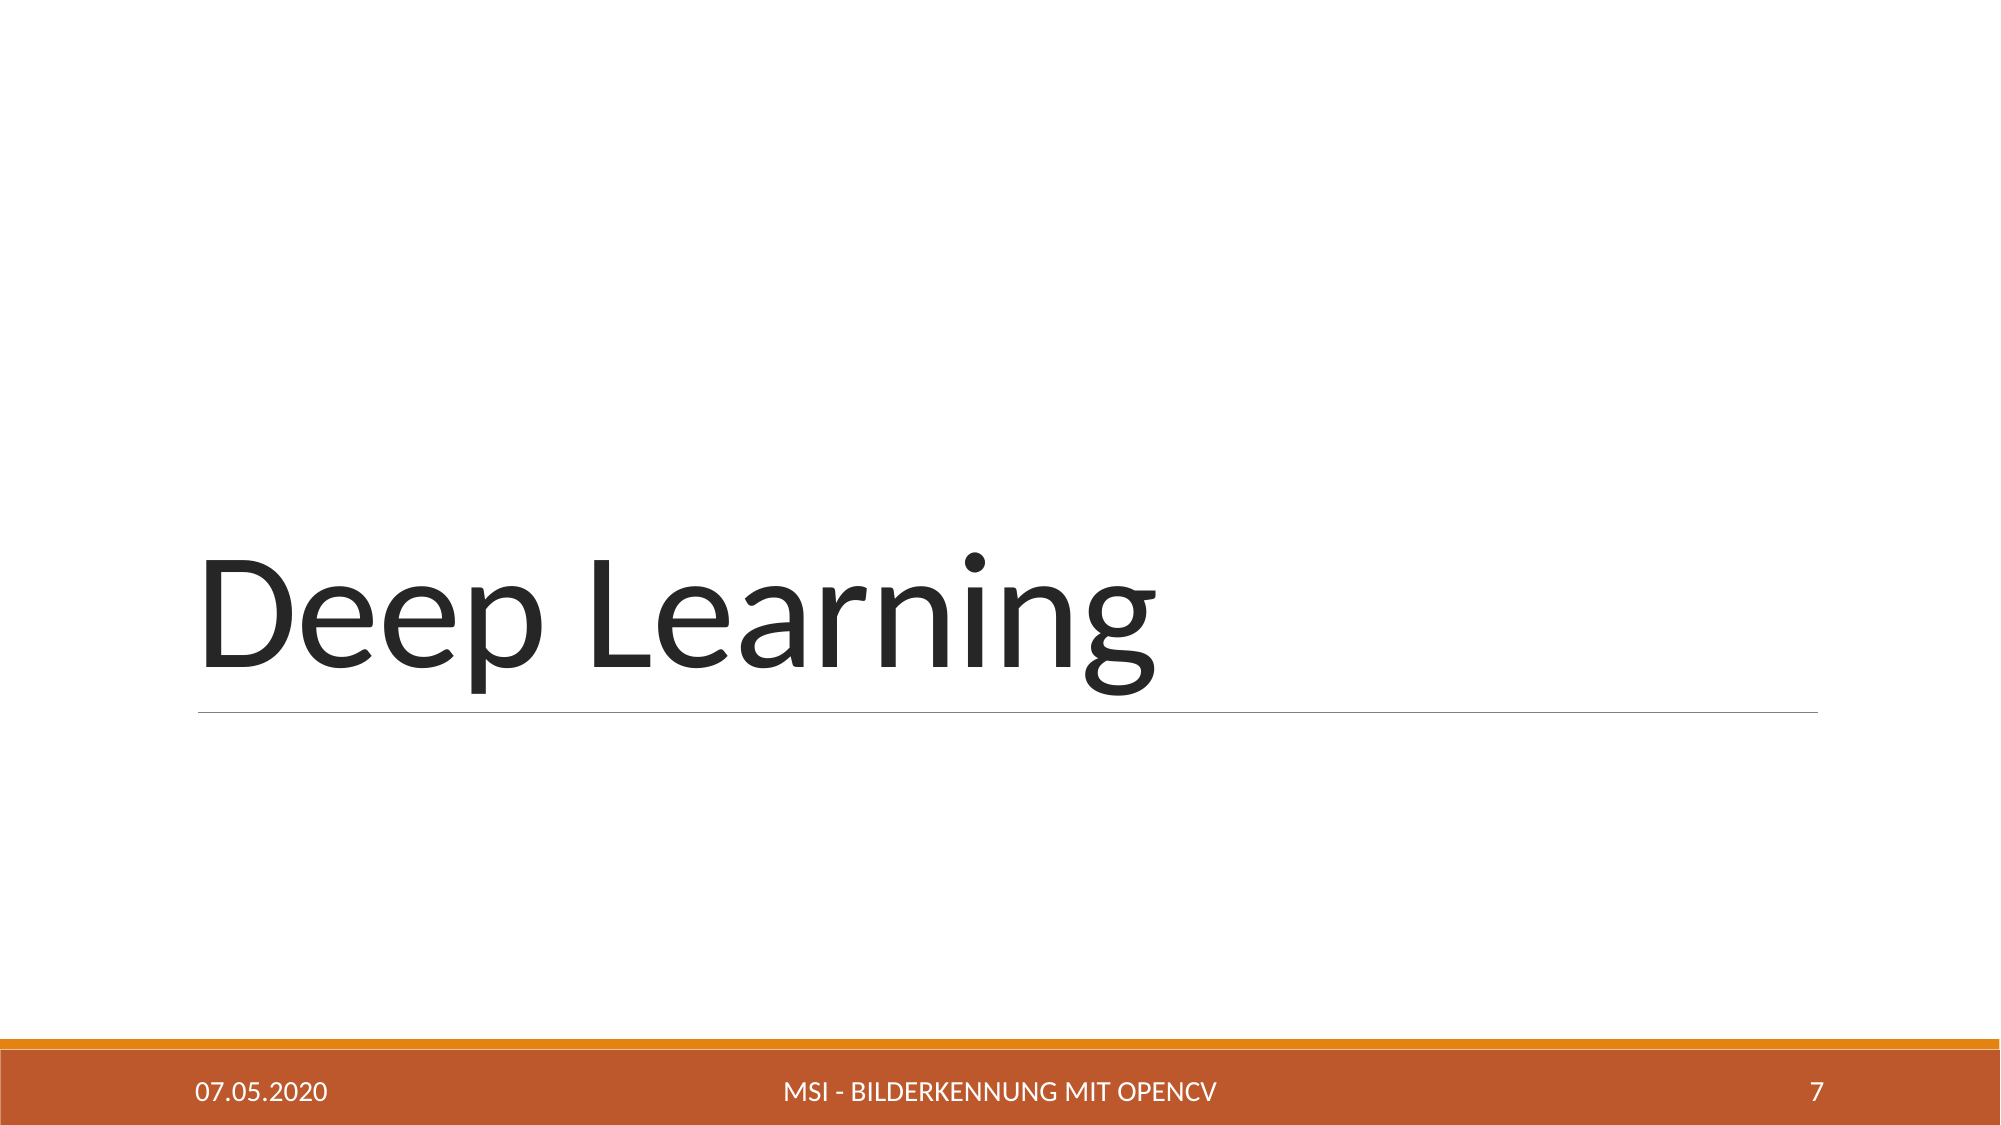

# Deep Learning

07.05.2020
MSI - Bilderkennung mit OpenCV
7